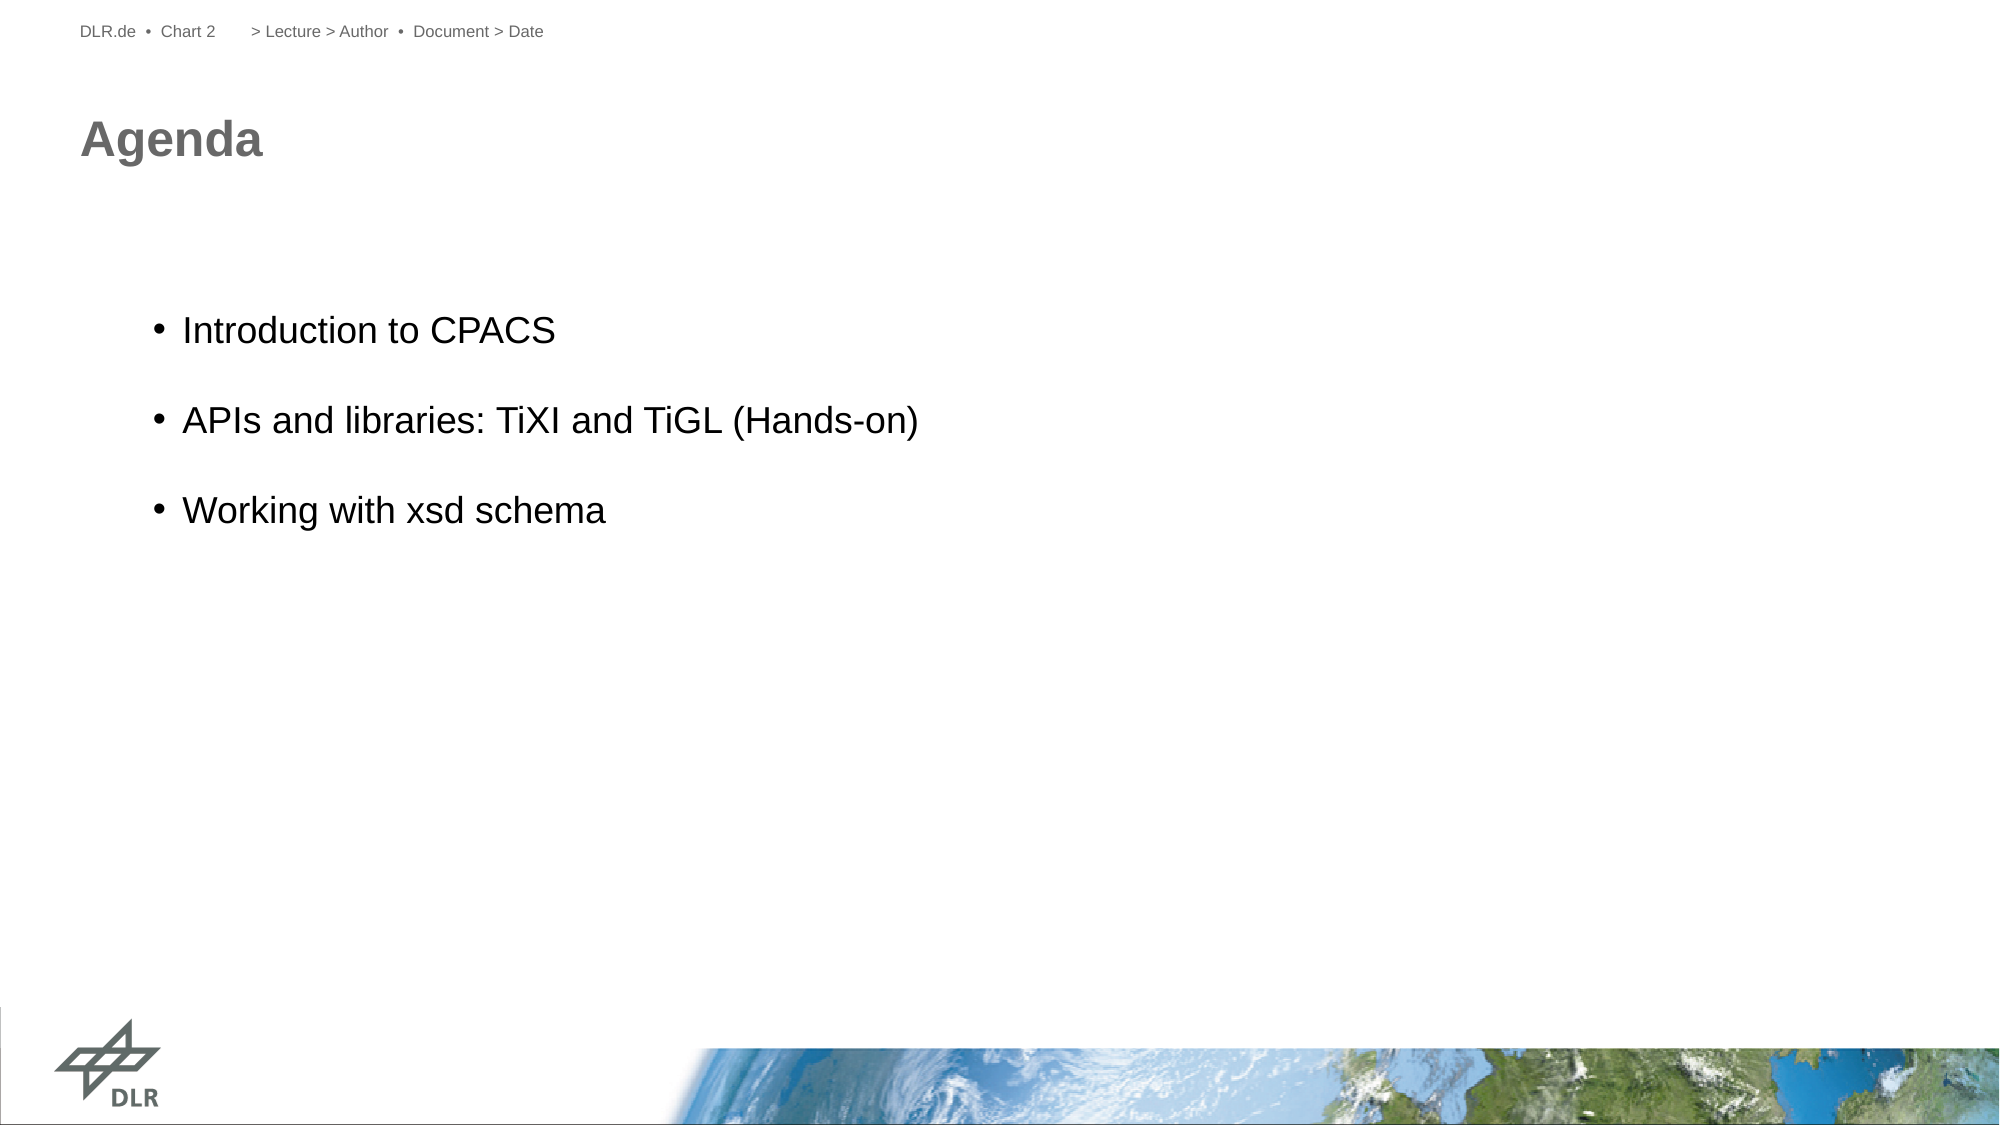

DLR.de  •  Chart 2
> Lecture > Author  •  Document > Date
# Agenda
Introduction to CPACS
APIs and libraries: TiXI and TiGL (Hands-on)
Working with xsd schema